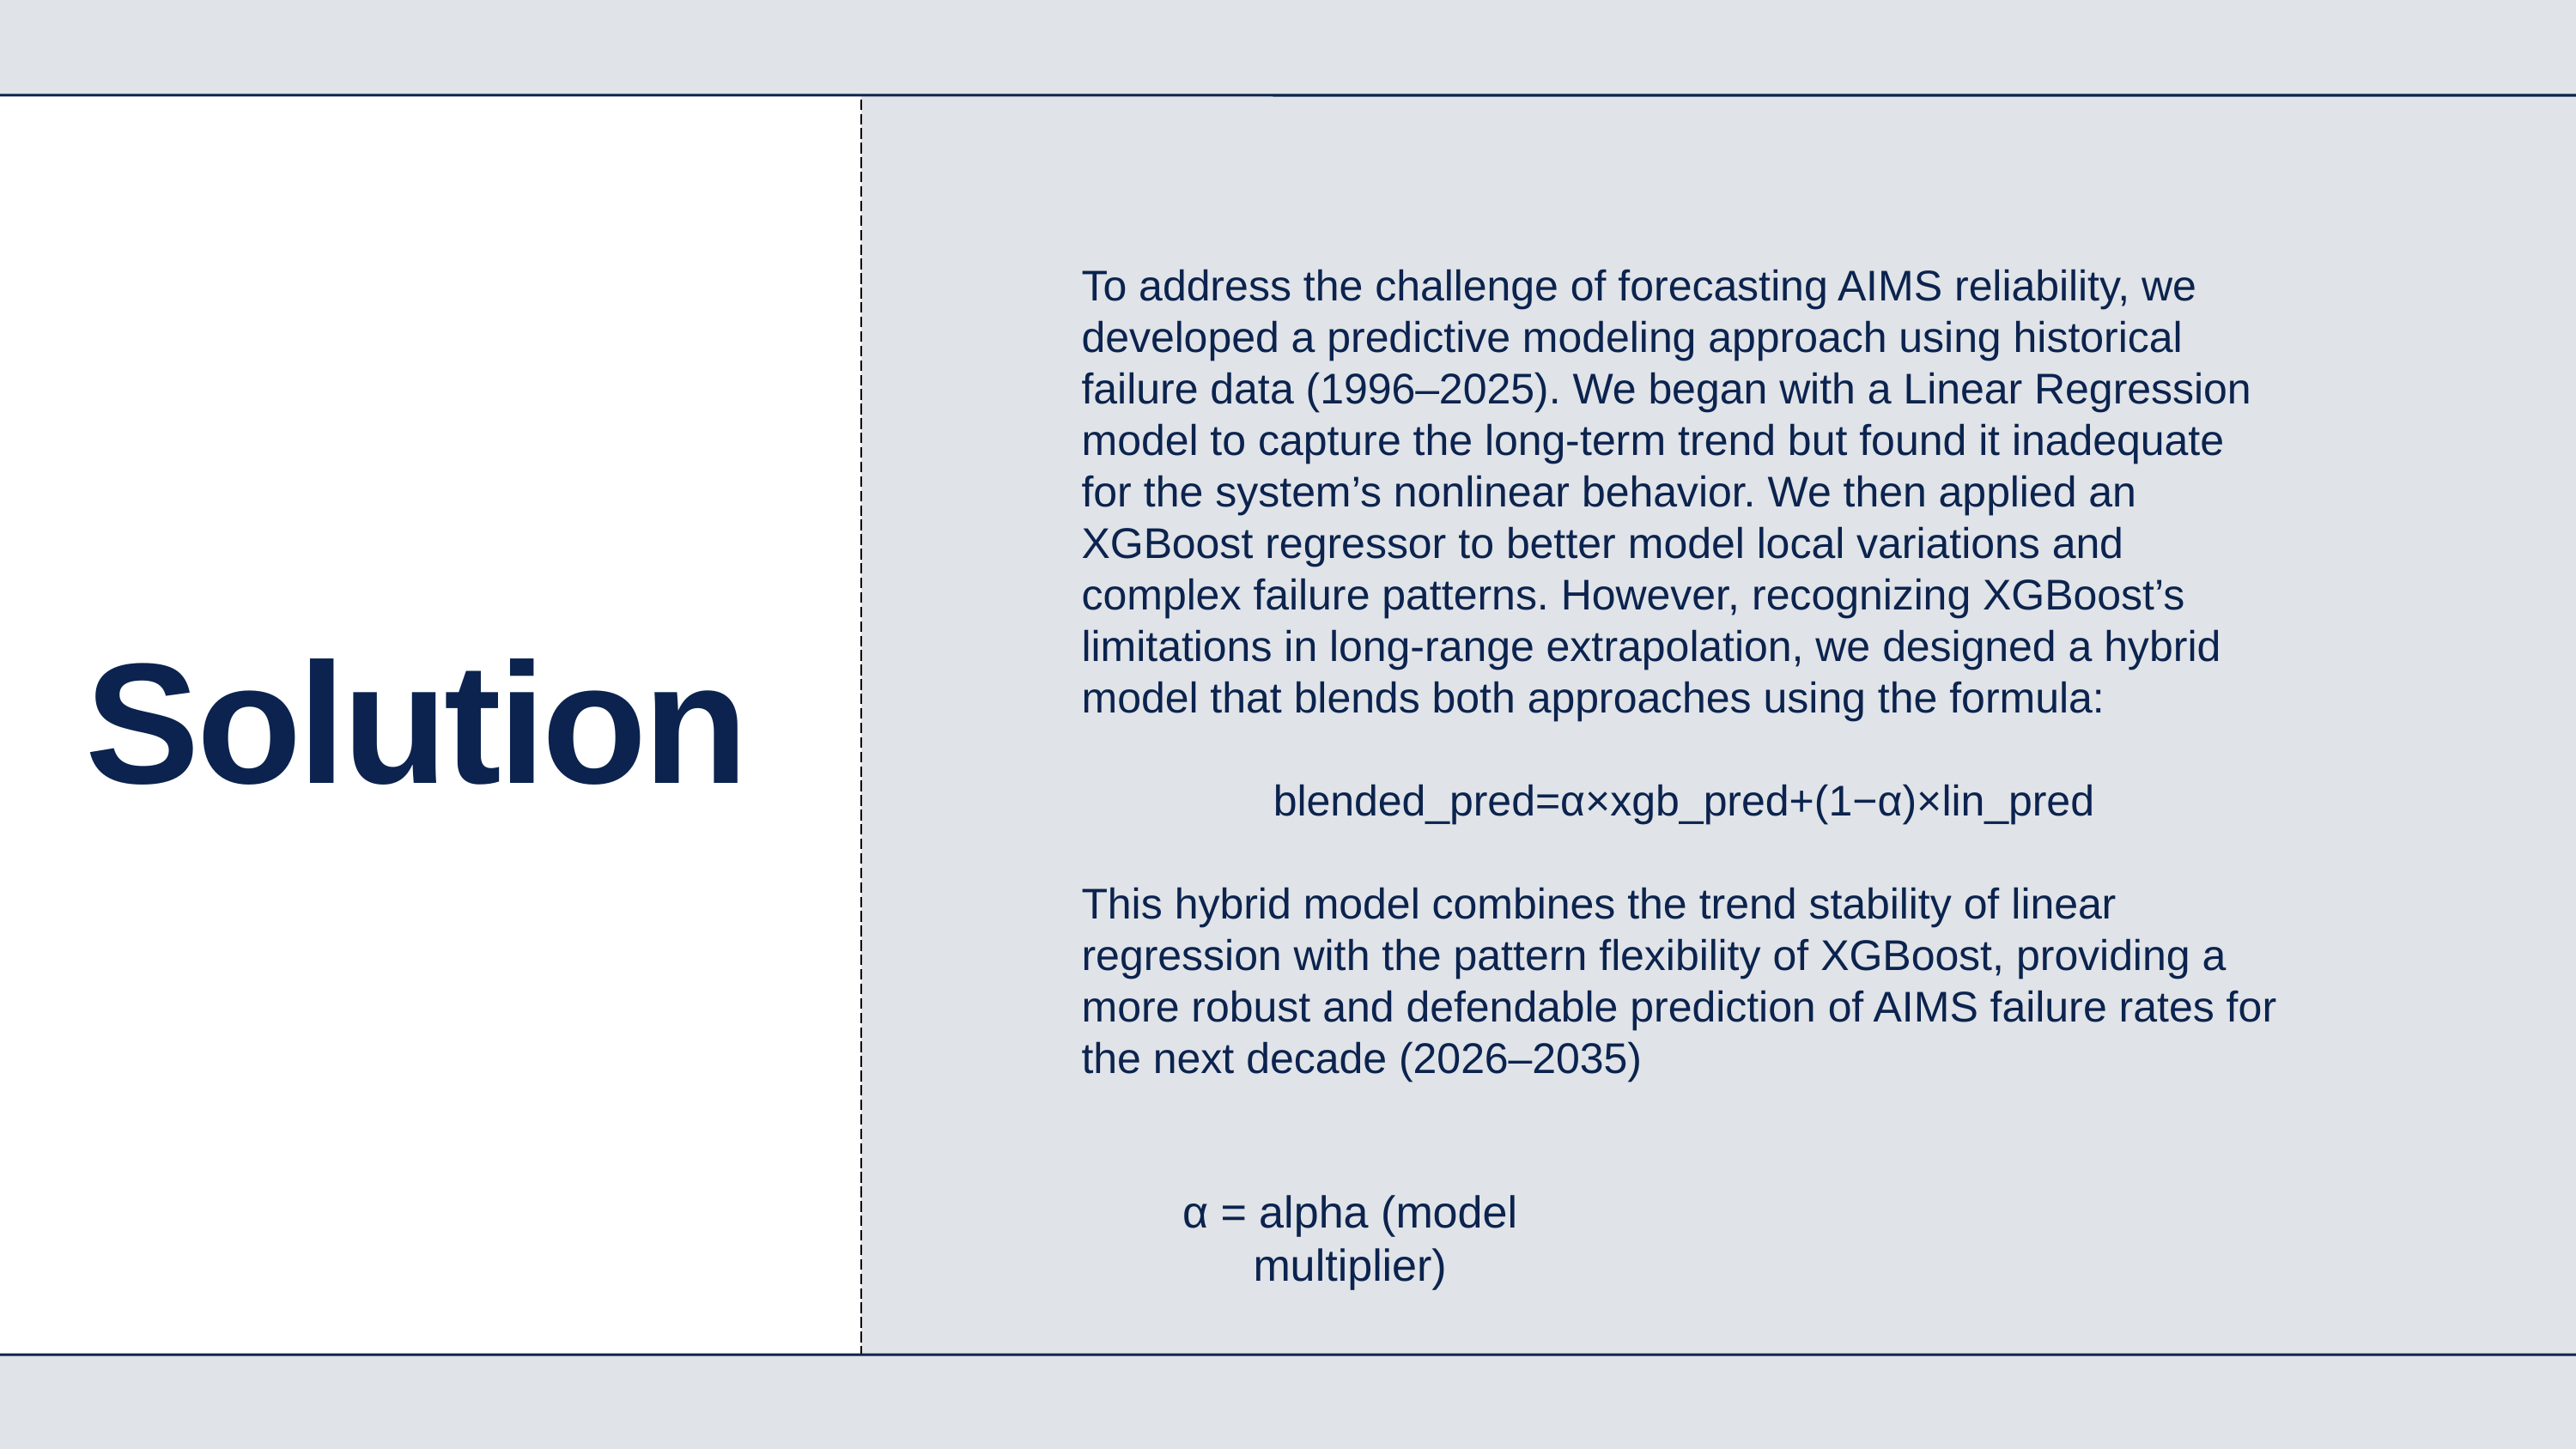

To address the challenge of forecasting AIMS reliability, we developed a predictive modeling approach using historical failure data (1996–2025). We began with a Linear Regression model to capture the long-term trend but found it inadequate for the system’s nonlinear behavior. We then applied an XGBoost regressor to better model local variations and complex failure patterns. However, recognizing XGBoost’s limitations in long-range extrapolation, we designed a hybrid model that blends both approaches using the formula:

blended_pred=α×xgb_pred+(1−α)×lin_pred

This hybrid model combines the trend stability of linear regression with the pattern flexibility of XGBoost, providing a more robust and defendable prediction of AIMS failure rates for the next decade (2026–2035)

Solution
α = alpha (model multiplier)